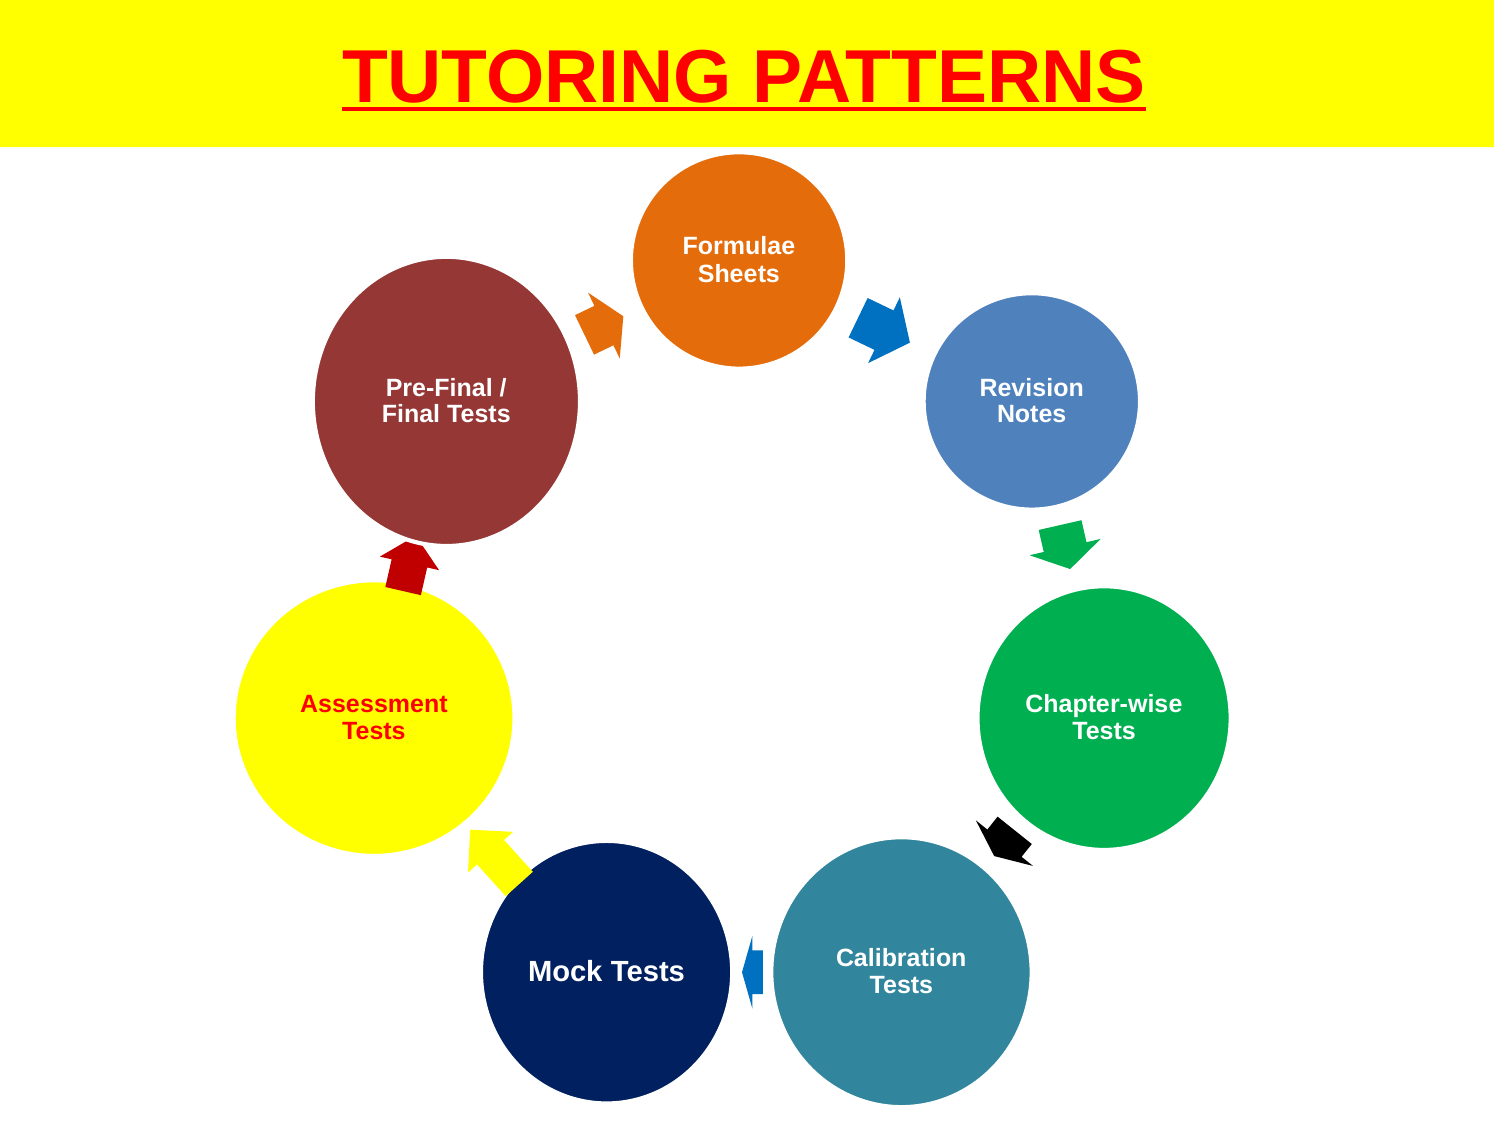

# TUTORING PATTERNS
Formulae Sheets

Revision Notes

Chapter-wise Tests

Calibration Tests

Mock Tests

Assessment Tests

Pre-Final / Final Tests